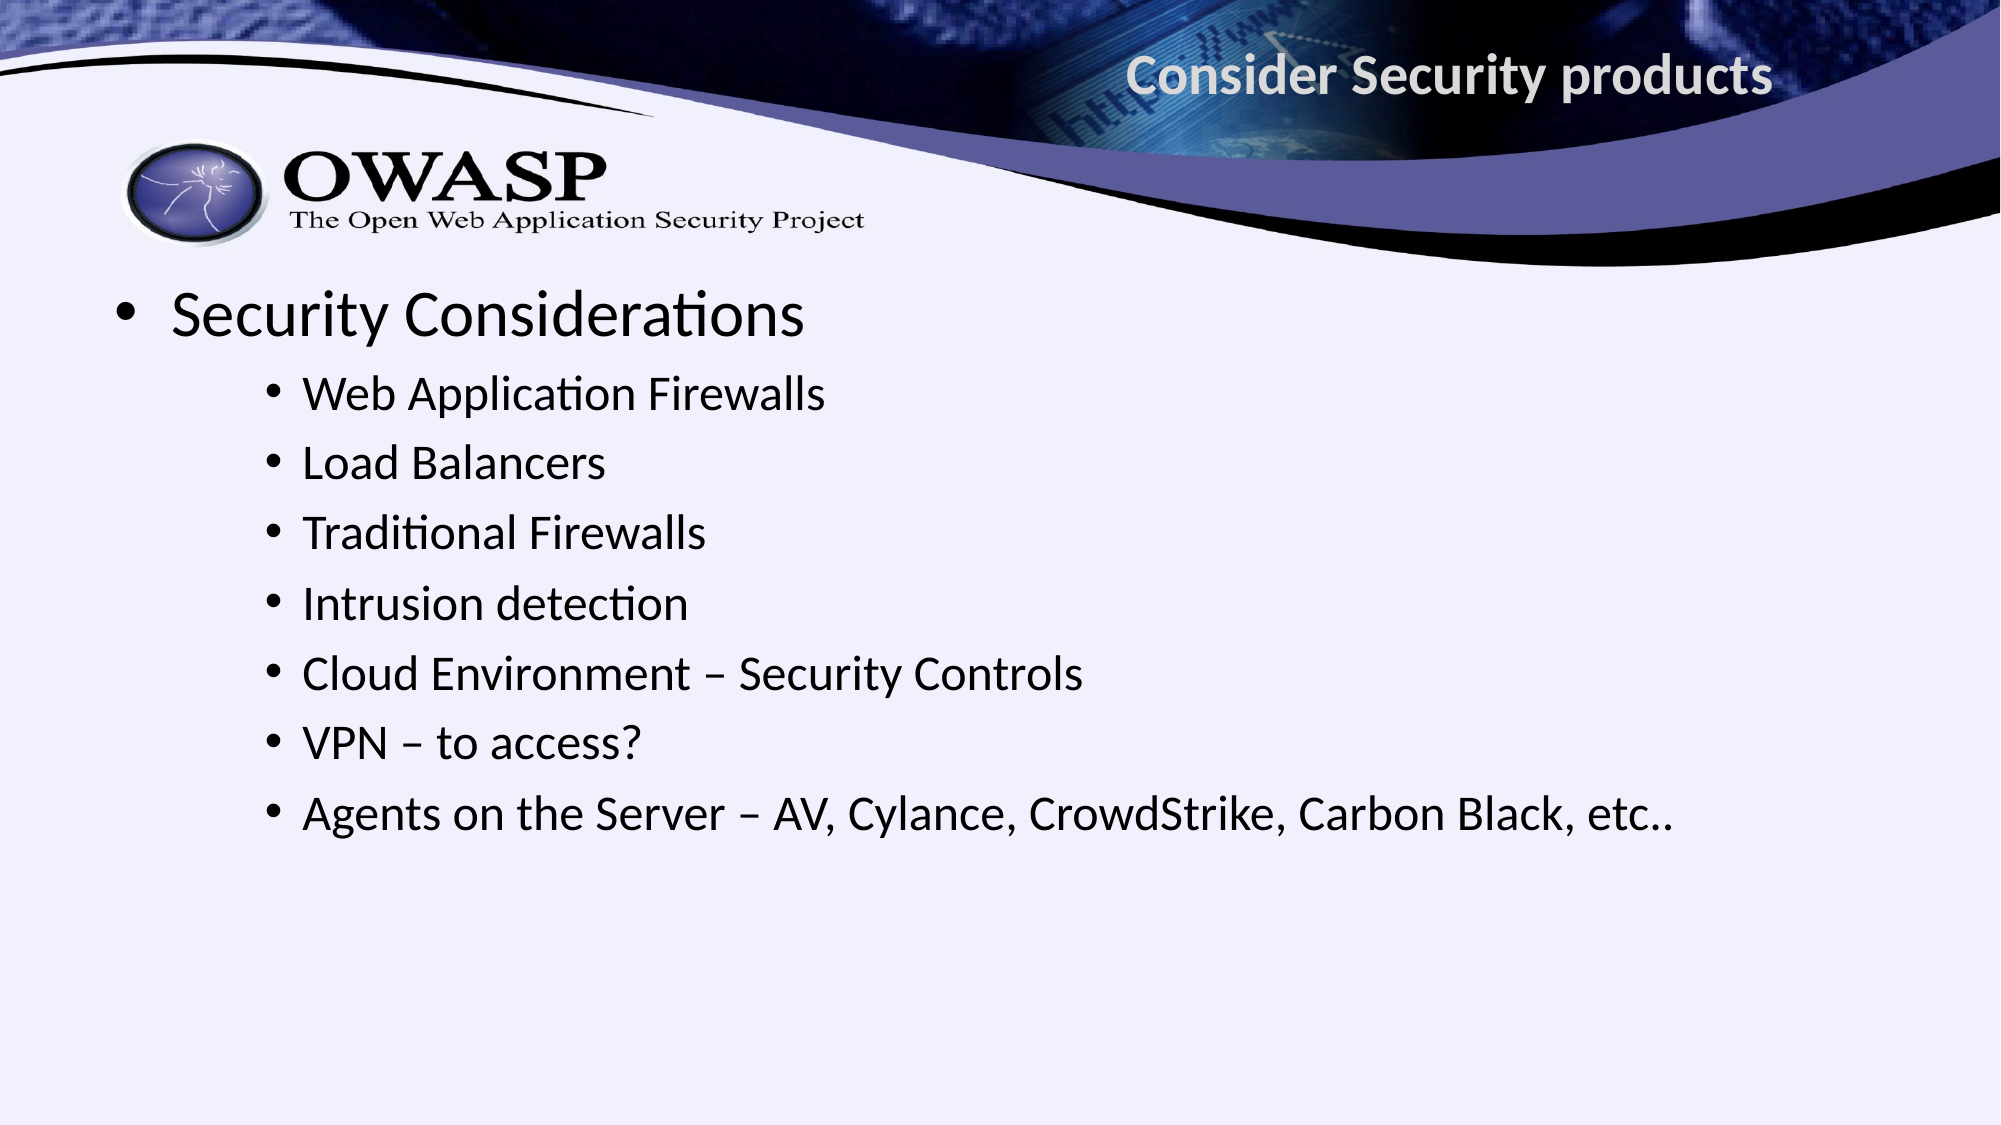

# Consider Security products
Security Considerations
Web Application Firewalls
Load Balancers
Traditional Firewalls
Intrusion detection
Cloud Environment – Security Controls
VPN – to access?
Agents on the Server – AV, Cylance, CrowdStrike, Carbon Black, etc..